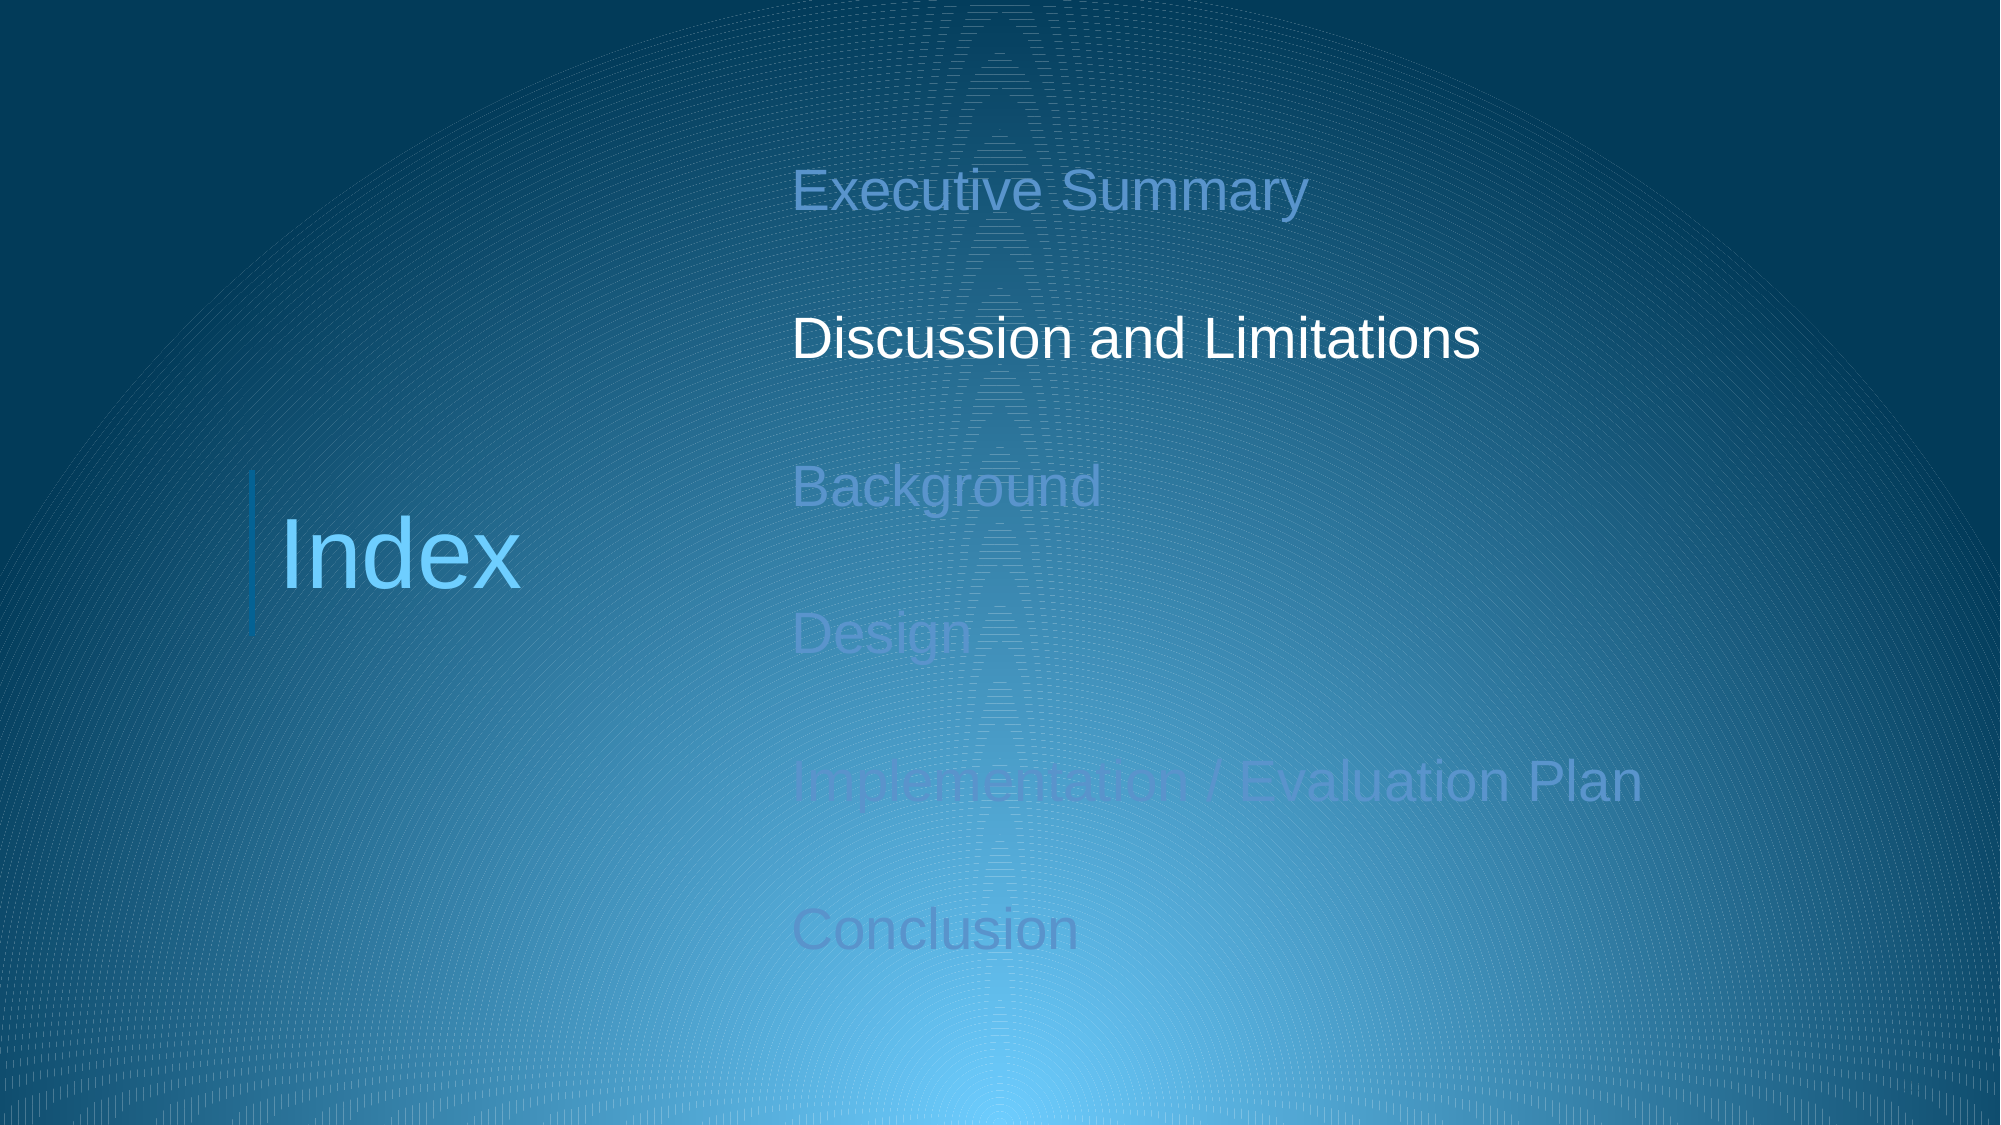

Executive Summary
Discussion and Limitations
Background
Index
Design
Implementation / Evaluation Plan
Conclusion
23